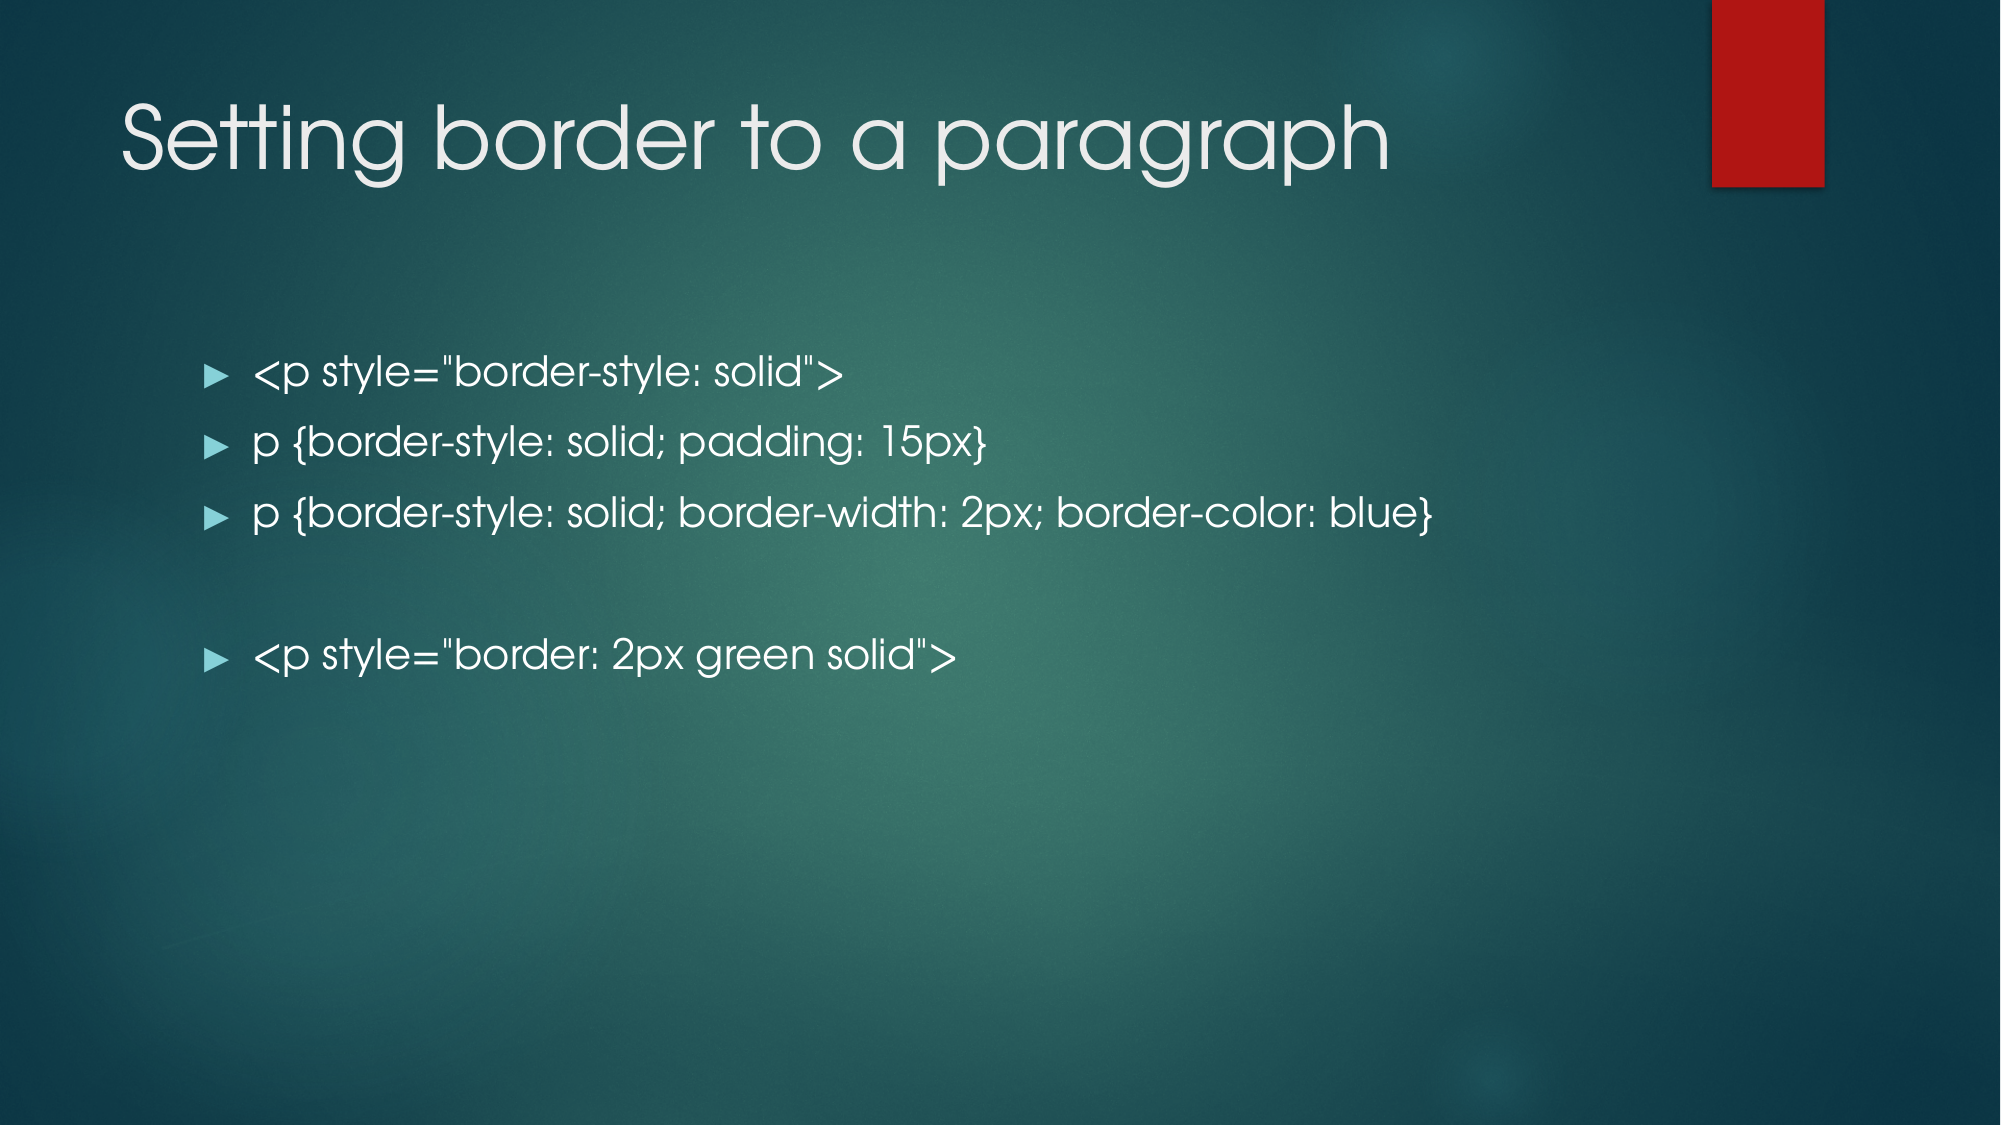

# Setting border to a paragraph
<p style="border-style: solid">
p {border-style: solid; padding: 15px}
p {border-style: solid; border-width: 2px; border-color: blue}

<p style="border: 2px green solid">